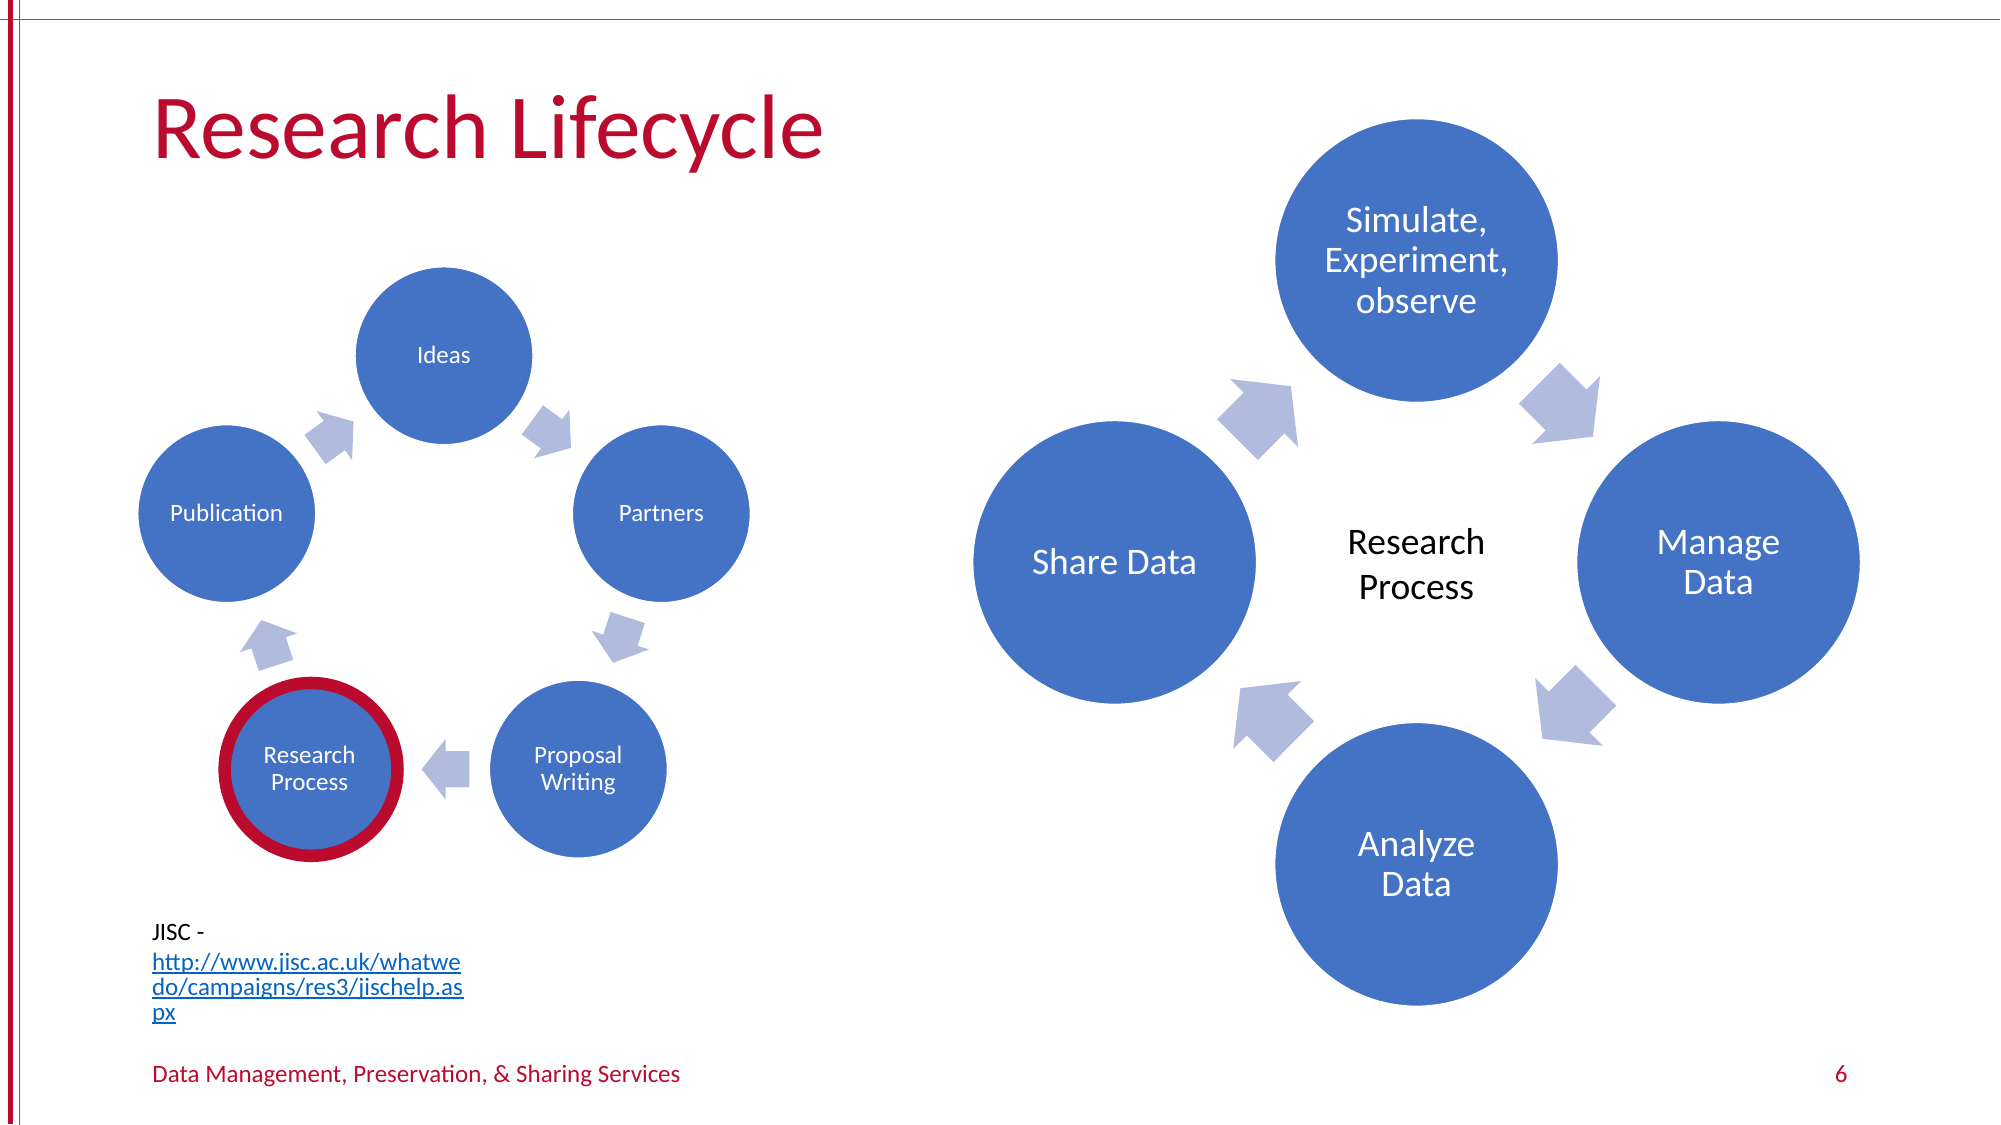

Research Lifecycle
Simulate, Experiment, observe

Manage Data

Analyze Data

Share Data

Ideas

Partners

Proposal Writing

Research Process

Publication

Research
Process

JISC - http://www.jisc.ac.uk/whatwedo/campaigns/res3/jischelp.aspx
Data Management, Preservation, & Sharing Services
6